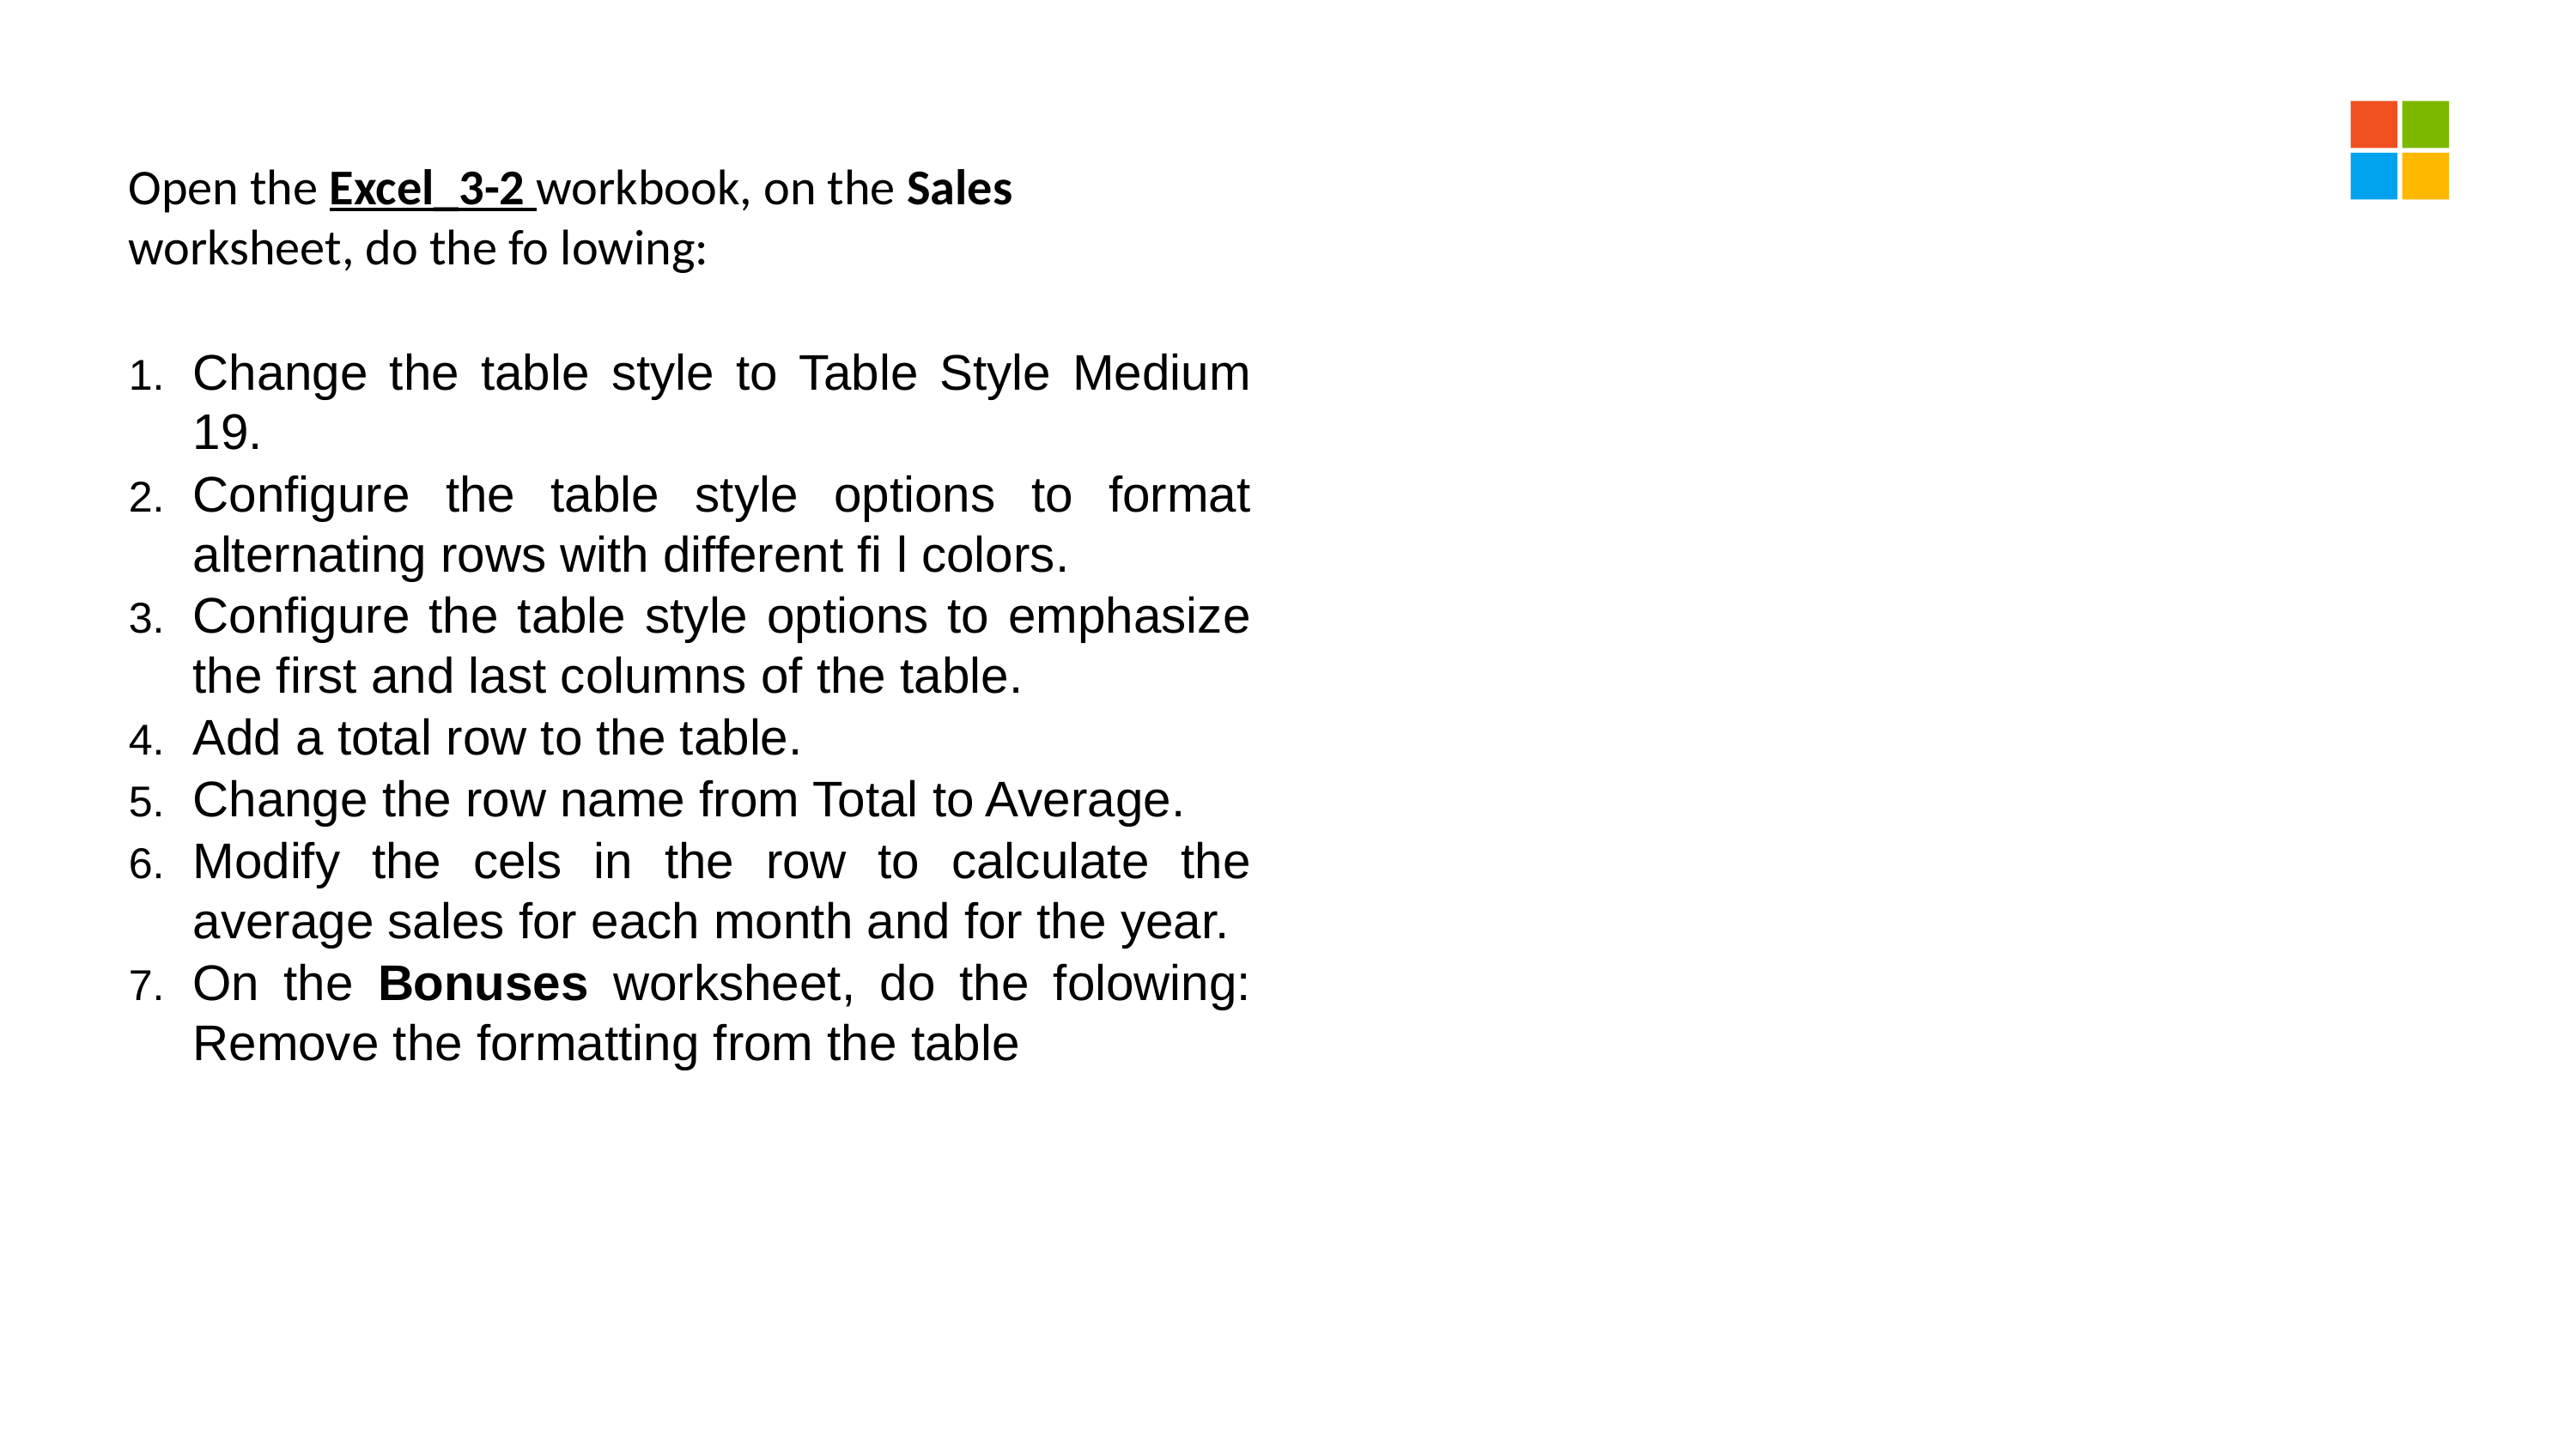

Open the Excel_3-2 workbook, on the Sales worksheet, do the fo lowing:
Change the table style to Table Style Medium 19.
Configure the table style options to format alternating rows with different fi l colors.
Configure the table style options to emphasize the first and last columns of the table.
Add a total row to the table.
Change the row name from Total to Average.
Modify the cels in the row to calculate the average sales for each month and for the year.
On the Bonuses worksheet, do the folowing: Remove the formatting from the table